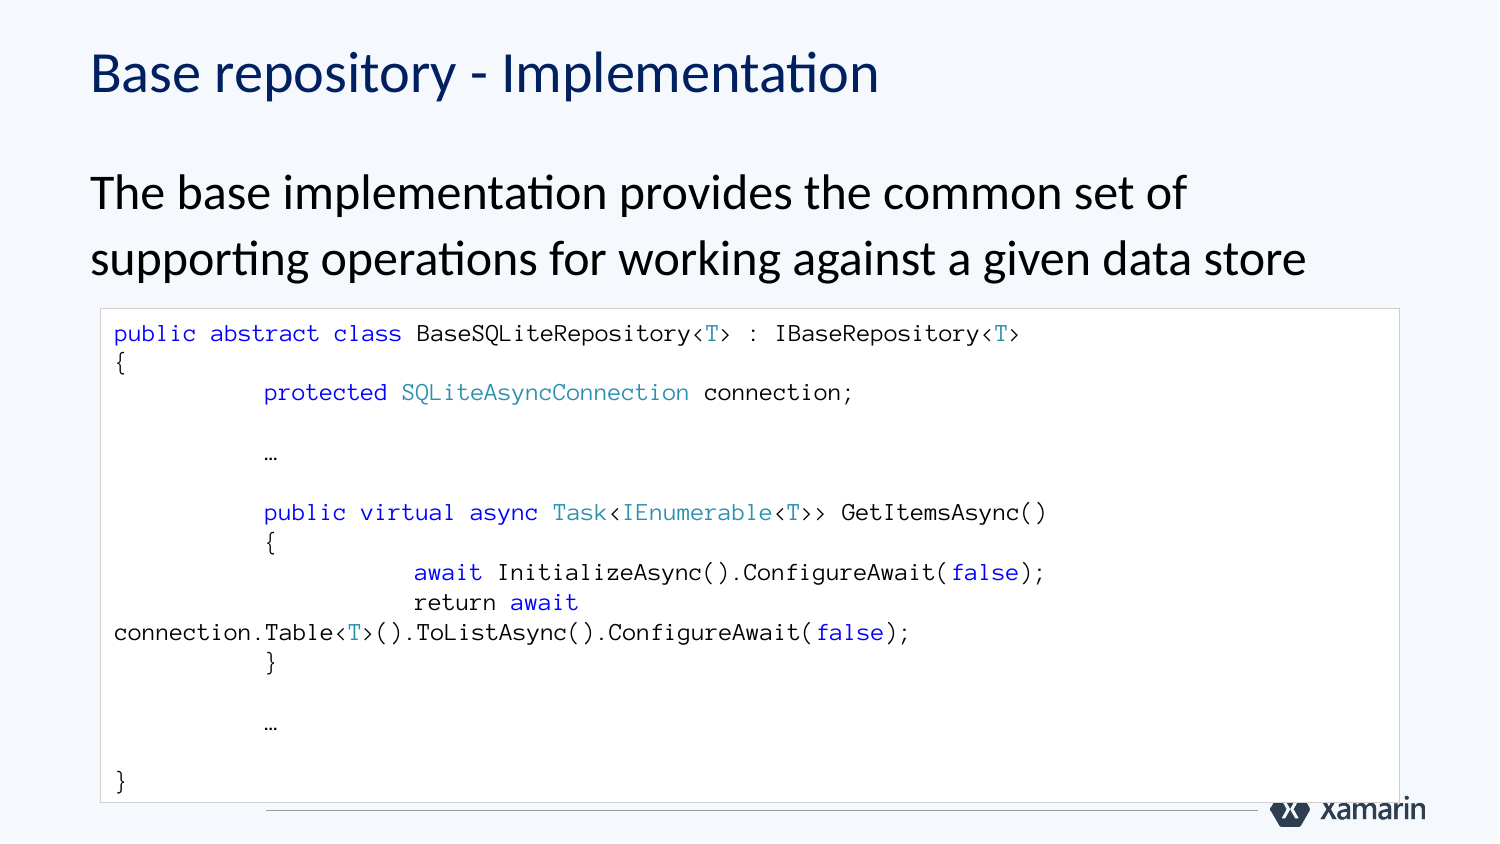

# Base repository - Implementation
The base implementation provides the common set of supporting operations for working against a given data store
public abstract class BaseSQLiteRepository<T> : IBaseRepository<T>
{
	protected SQLiteAsyncConnection connection;

	…

	public virtual async Task<IEnumerable<T>> GetItemsAsync()
	{
		await InitializeAsync().ConfigureAwait(false);
		return await connection.Table<T>().ToListAsync().ConfigureAwait(false);
	}

	…

}